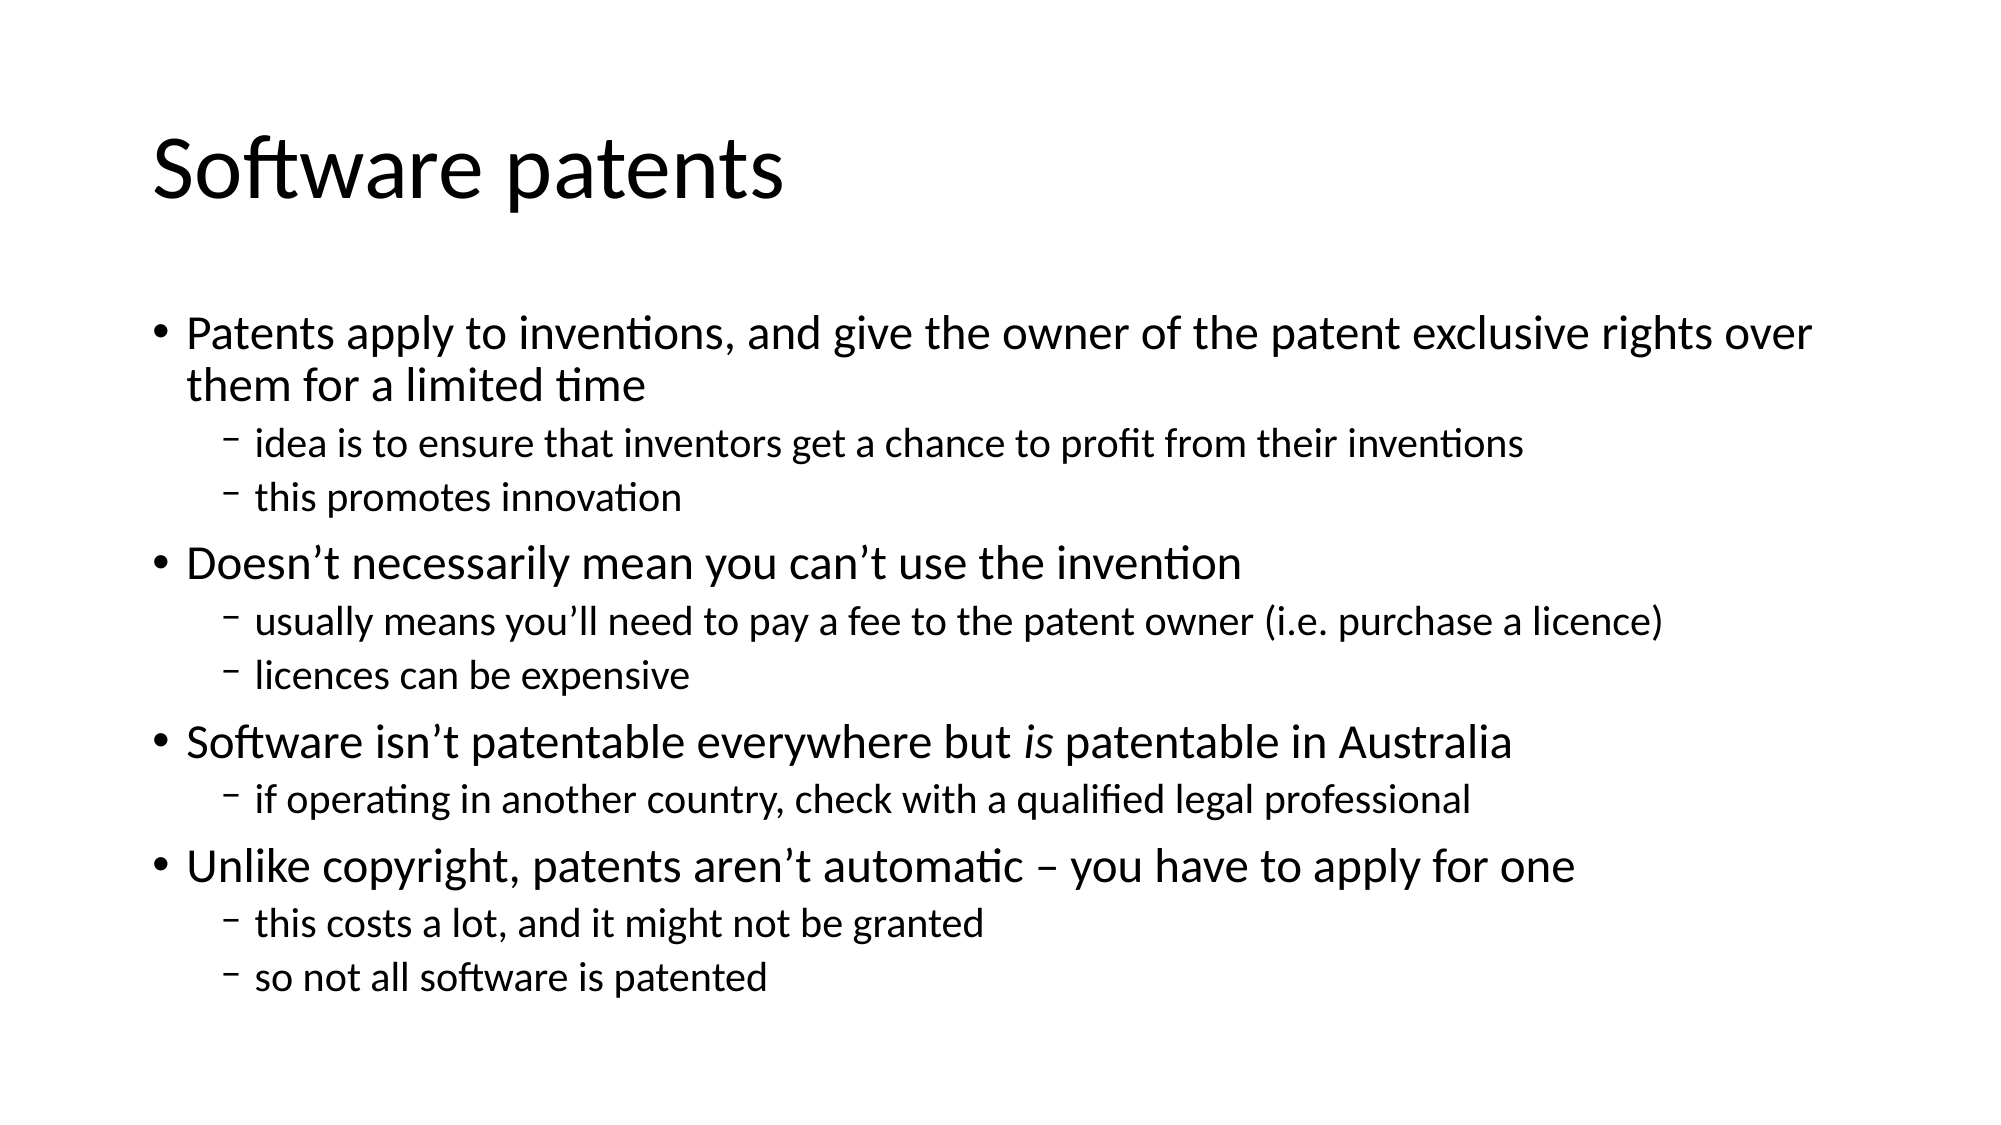

# Software patents
Patents apply to inventions, and give the owner of the patent exclusive rights over them for a limited time
idea is to ensure that inventors get a chance to profit from their inventions
this promotes innovation
Doesn’t necessarily mean you can’t use the invention
usually means you’ll need to pay a fee to the patent owner (i.e. purchase a licence)
licences can be expensive
Software isn’t patentable everywhere but is patentable in Australia
if operating in another country, check with a qualified legal professional
Unlike copyright, patents aren’t automatic – you have to apply for one
this costs a lot, and it might not be granted
so not all software is patented